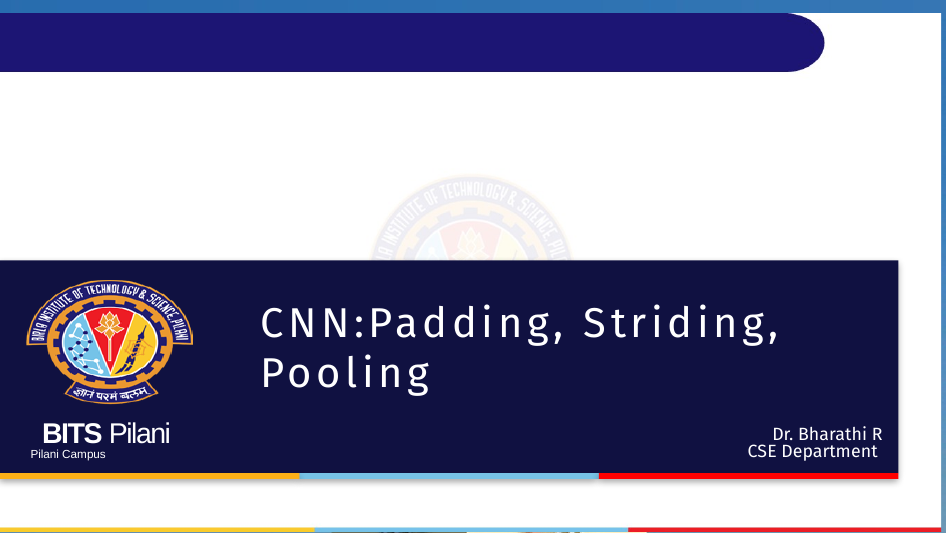

# CNN:Padding, Striding, Pooling
Dr. Bharathi R
CSE Department